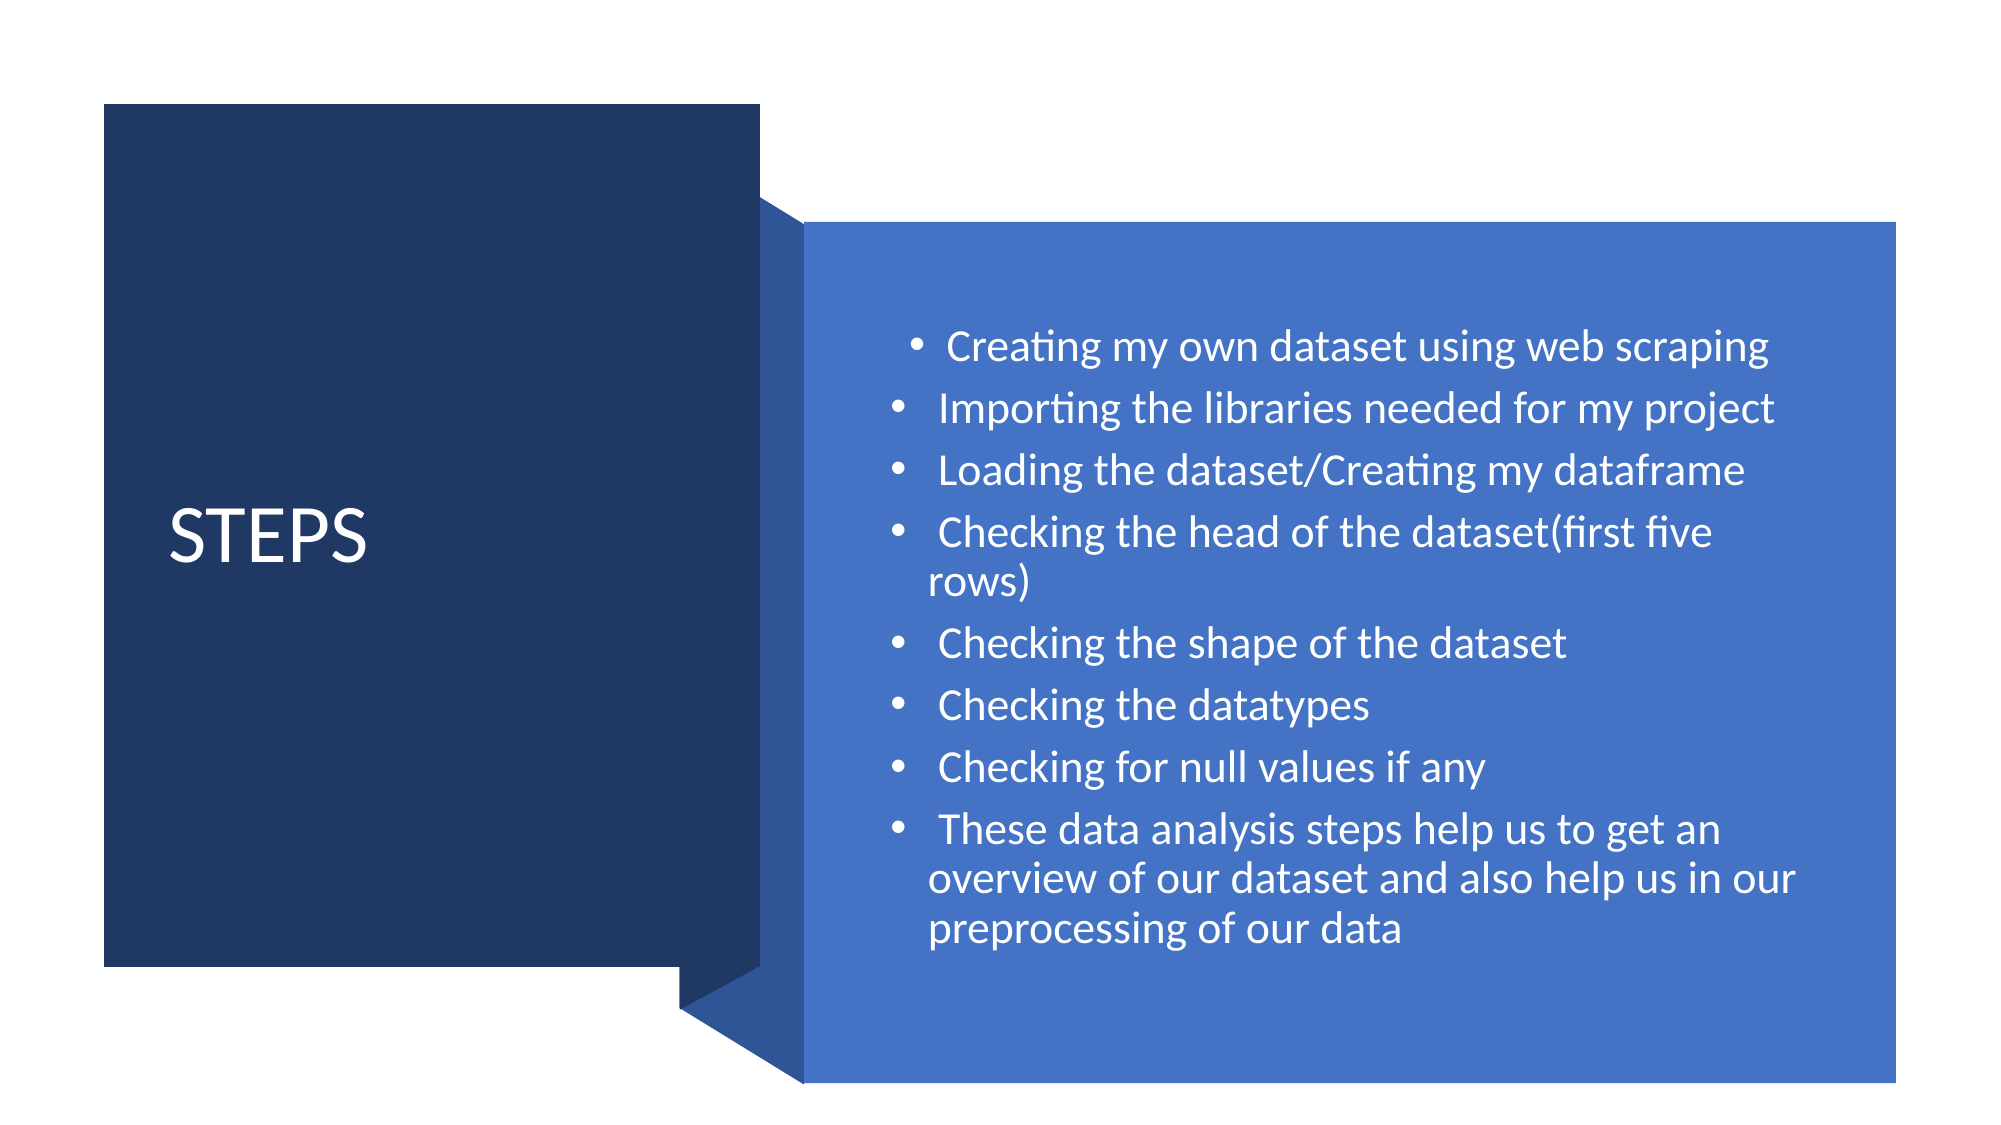

# STEPS

Creating my own dataset using web scraping
 Importing the libraries needed for my project
 Loading the dataset/Creating my dataframe
 Checking the head of the dataset(first five rows)
 Checking the shape of the dataset
 Checking the datatypes
 Checking for null values if any
 These data analysis steps help us to get an overview of our dataset and also help us in our preprocessing of our data